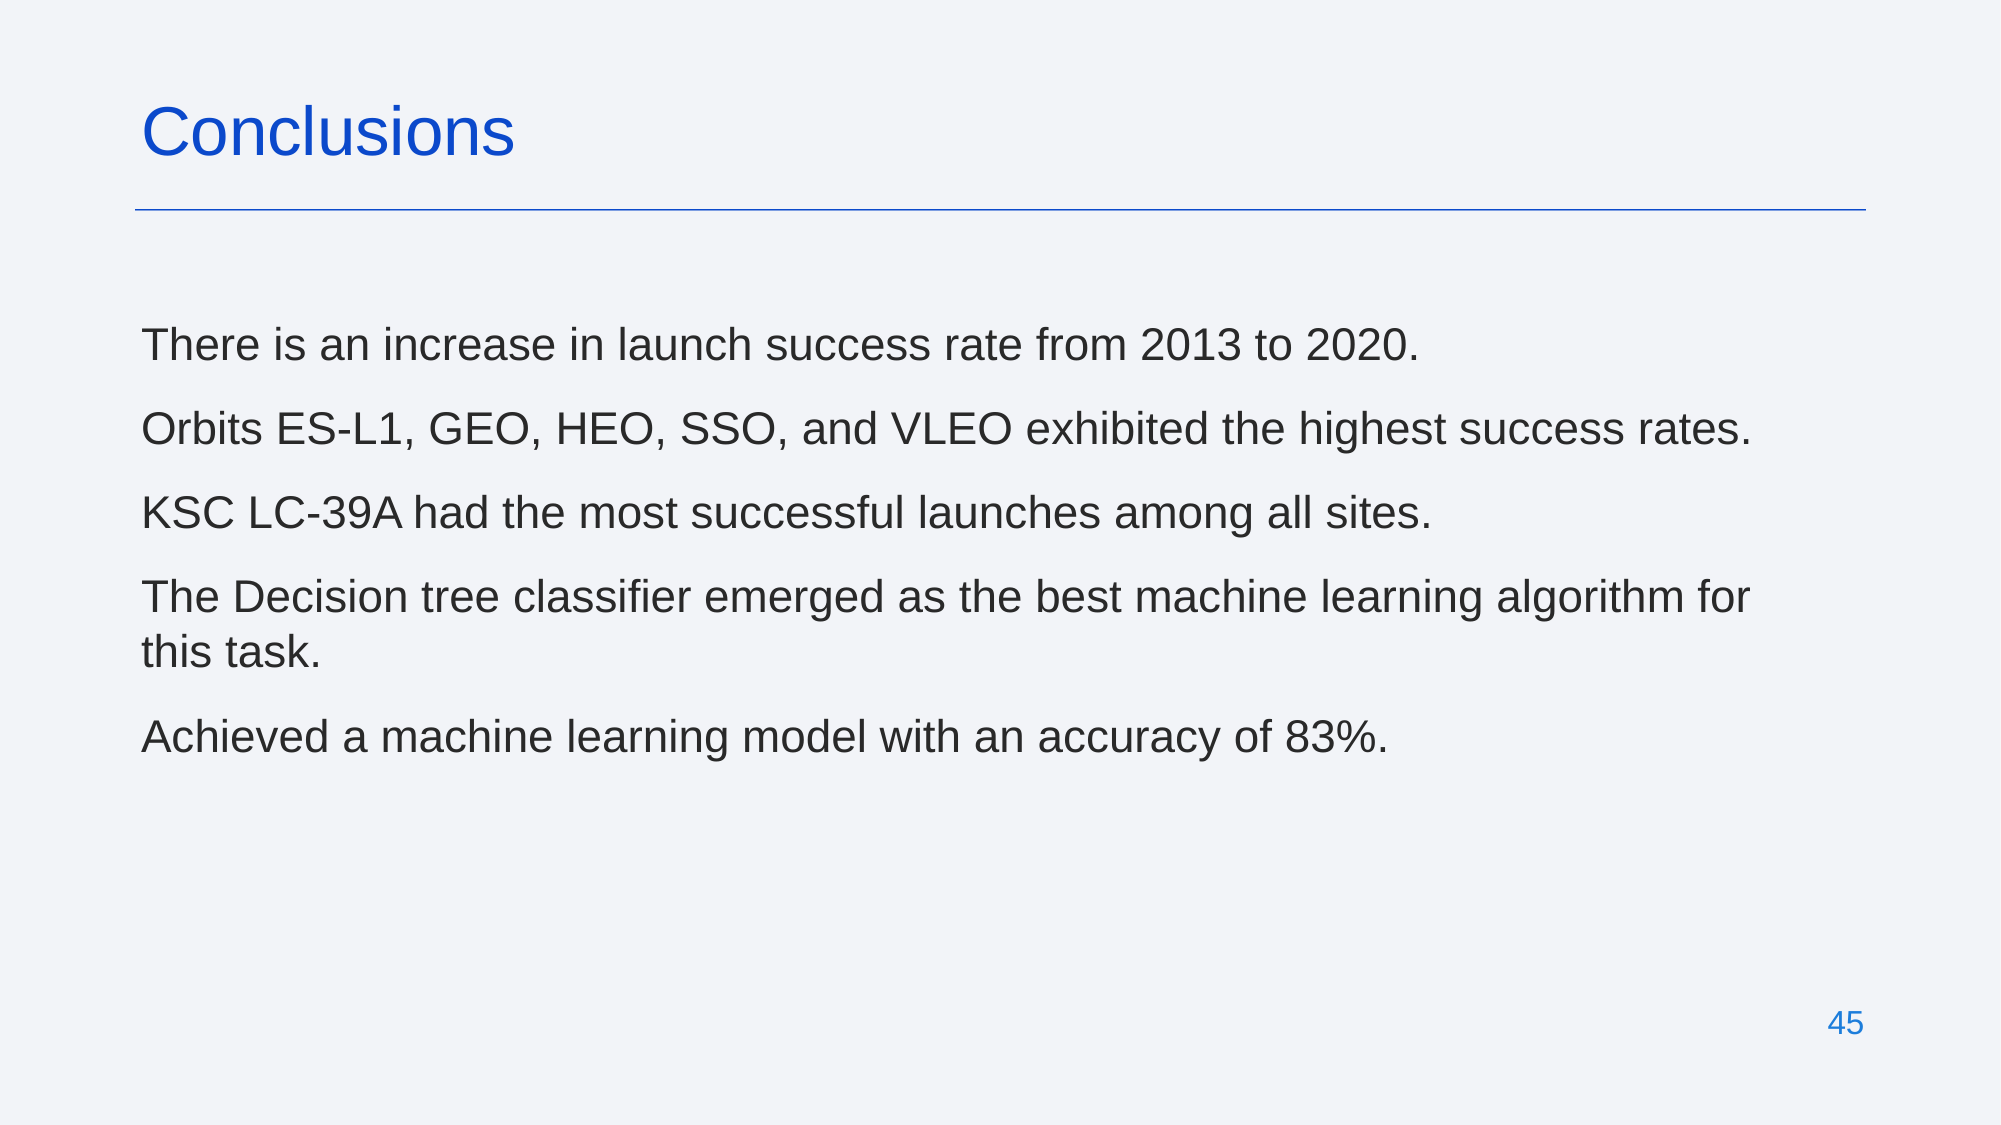

Conclusions
There is an increase in launch success rate from 2013 to 2020.
Orbits ES-L1, GEO, HEO, SSO, and VLEO exhibited the highest success rates.
KSC LC-39A had the most successful launches among all sites.
The Decision tree classifier emerged as the best machine learning algorithm for this task.
Achieved a machine learning model with an accuracy of 83%.
45